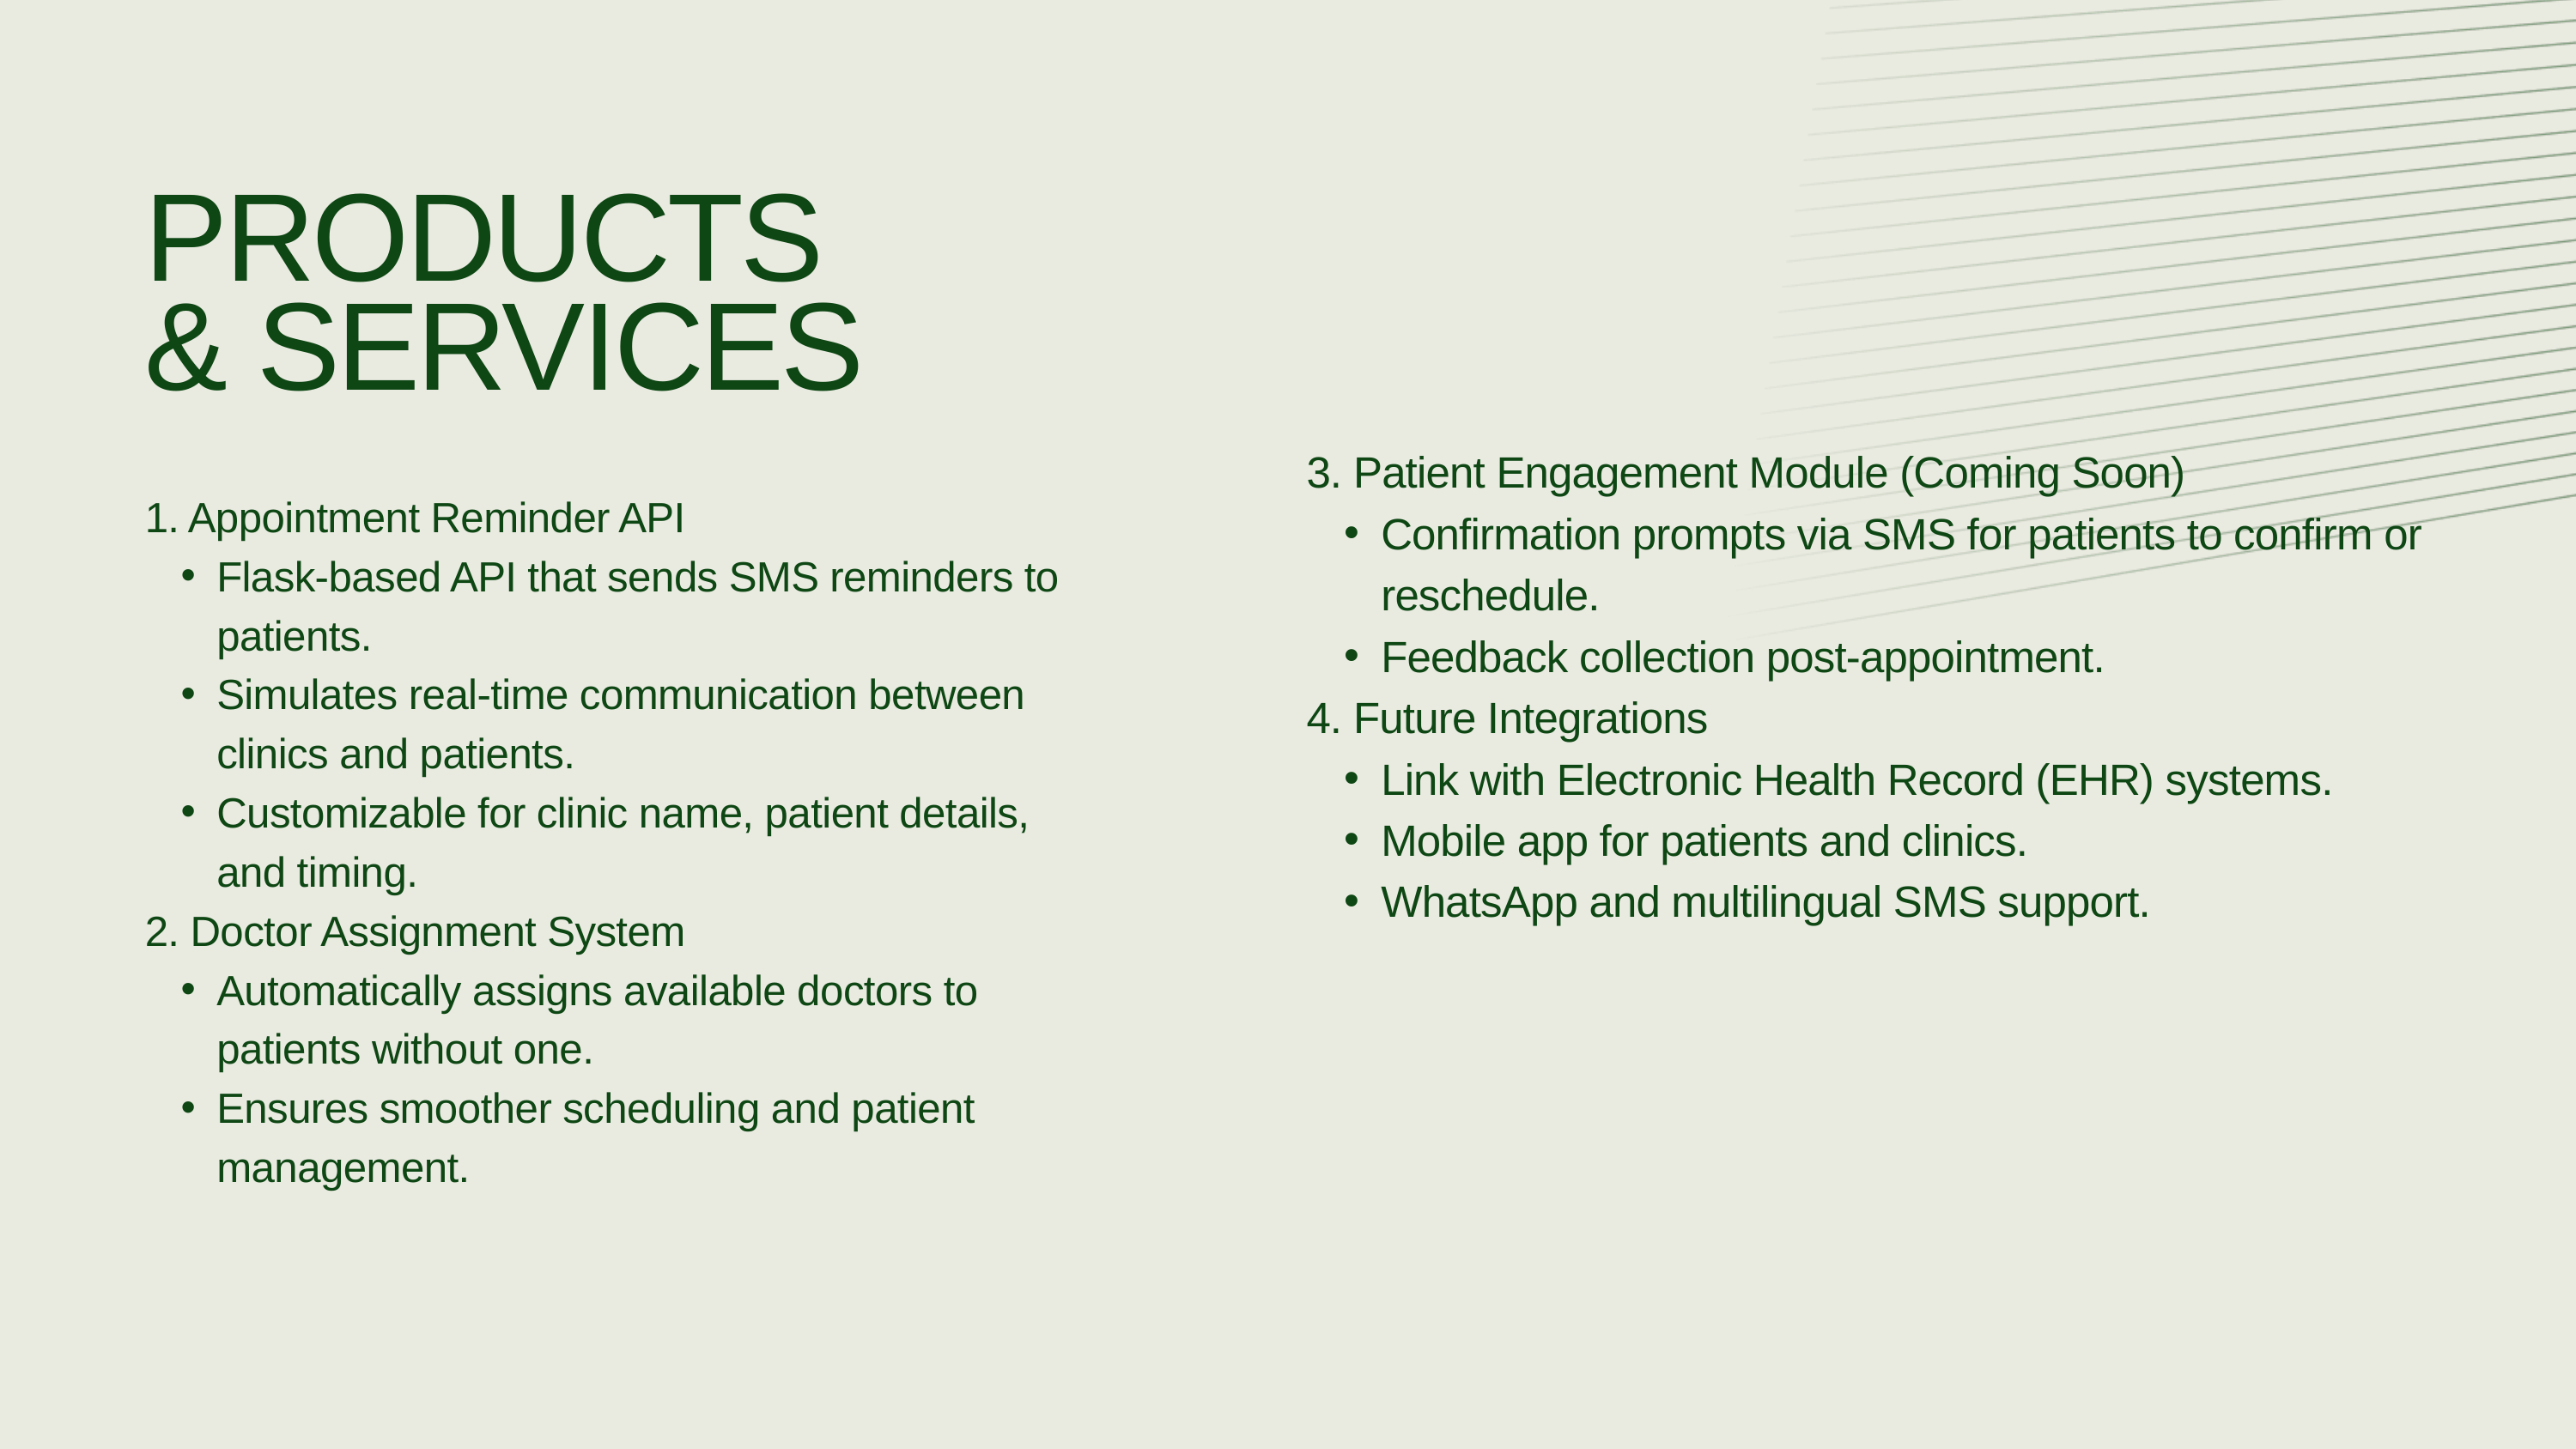

PRODUCTS
& SERVICES
3. Patient Engagement Module (Coming Soon)
Confirmation prompts via SMS for patients to confirm or reschedule.
Feedback collection post-appointment.
4. Future Integrations
Link with Electronic Health Record (EHR) systems.
Mobile app for patients and clinics.
WhatsApp and multilingual SMS support.

1. Appointment Reminder API
Flask-based API that sends SMS reminders to patients.
Simulates real-time communication between clinics and patients.
Customizable for clinic name, patient details, and timing.
2. Doctor Assignment System
Automatically assigns available doctors to patients without one.
Ensures smoother scheduling and patient management.